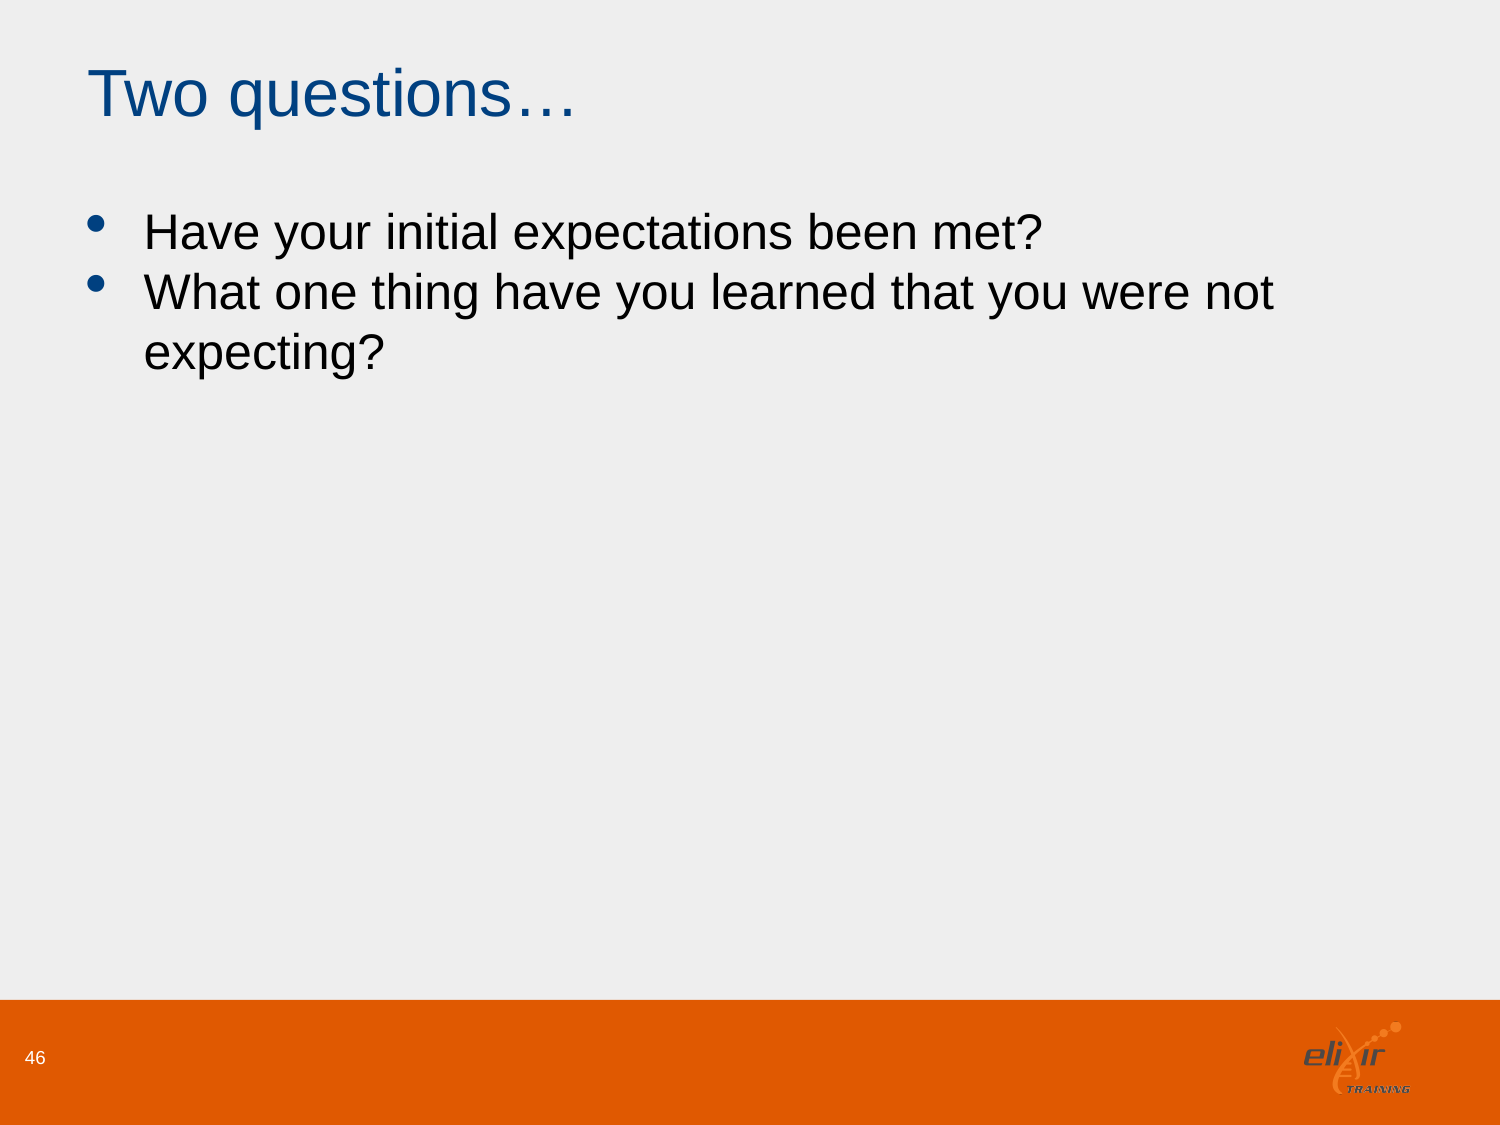

Two questions…
Have your initial expectations been met?
What one thing have you learned that you were not expecting?
46